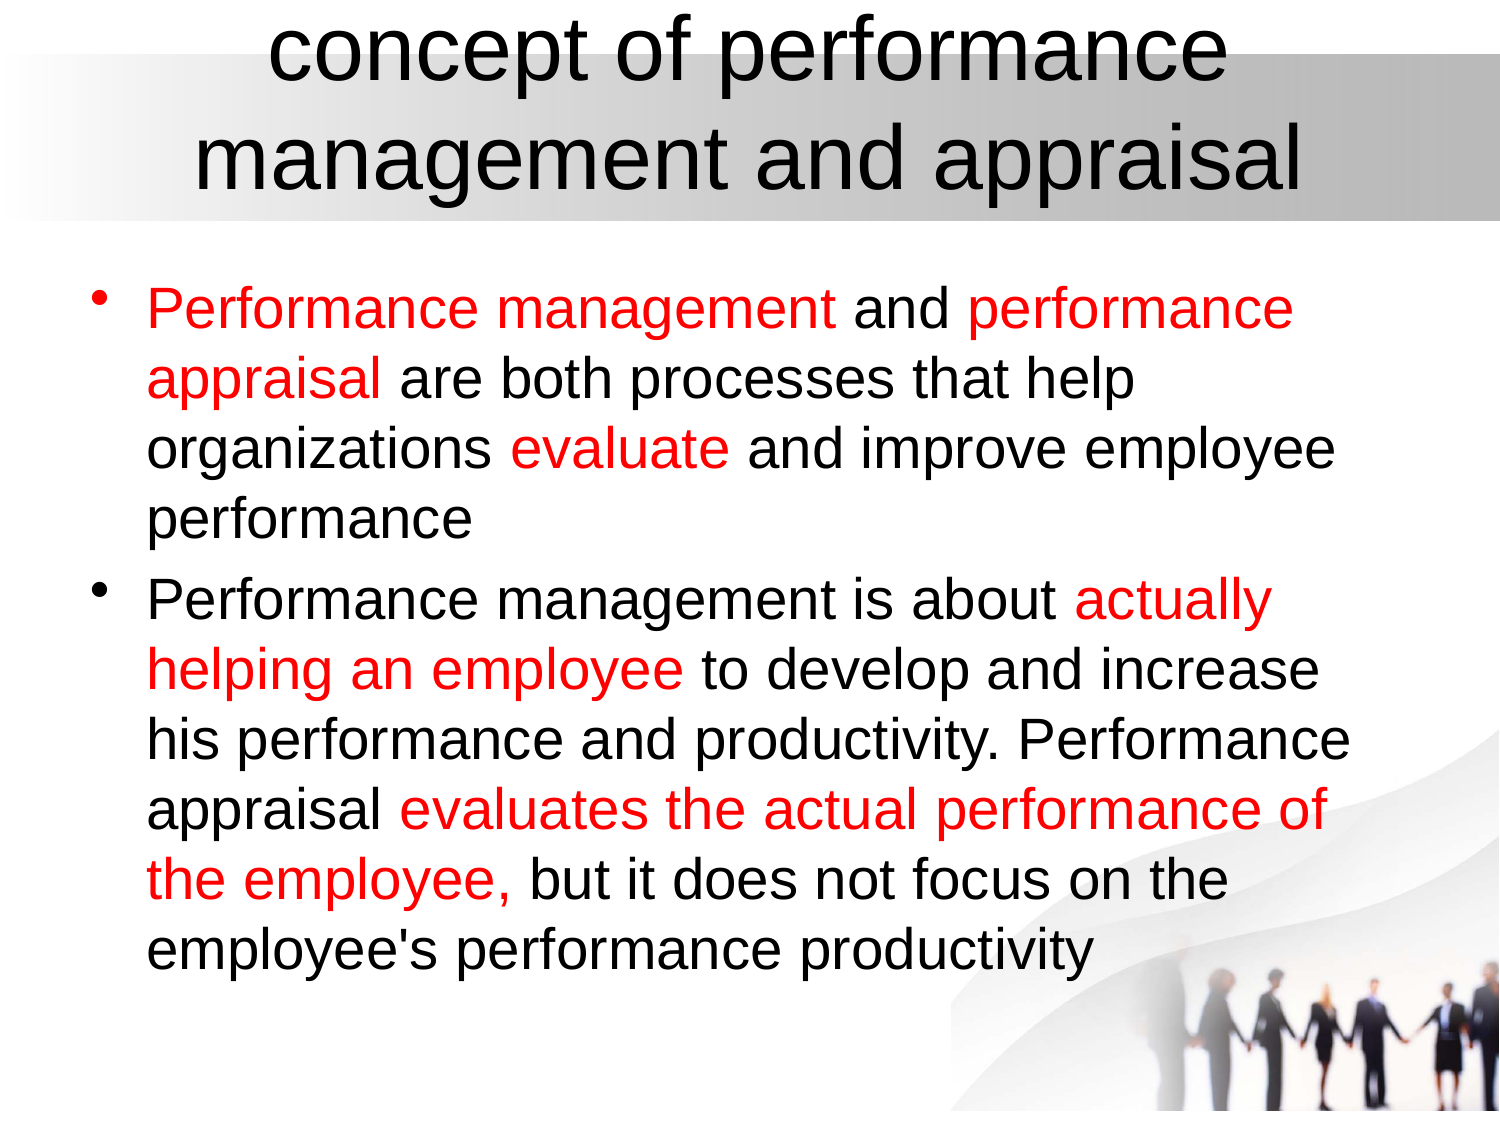

# concept of performance management and appraisal
Performance management and performance appraisal are both processes that help organizations evaluate and improve employee performance
Performance management is about actually helping an employee to develop and increase his performance and productivity. Performance appraisal evaluates the actual performance of the employee, but it does not focus on the employee's performance productivity